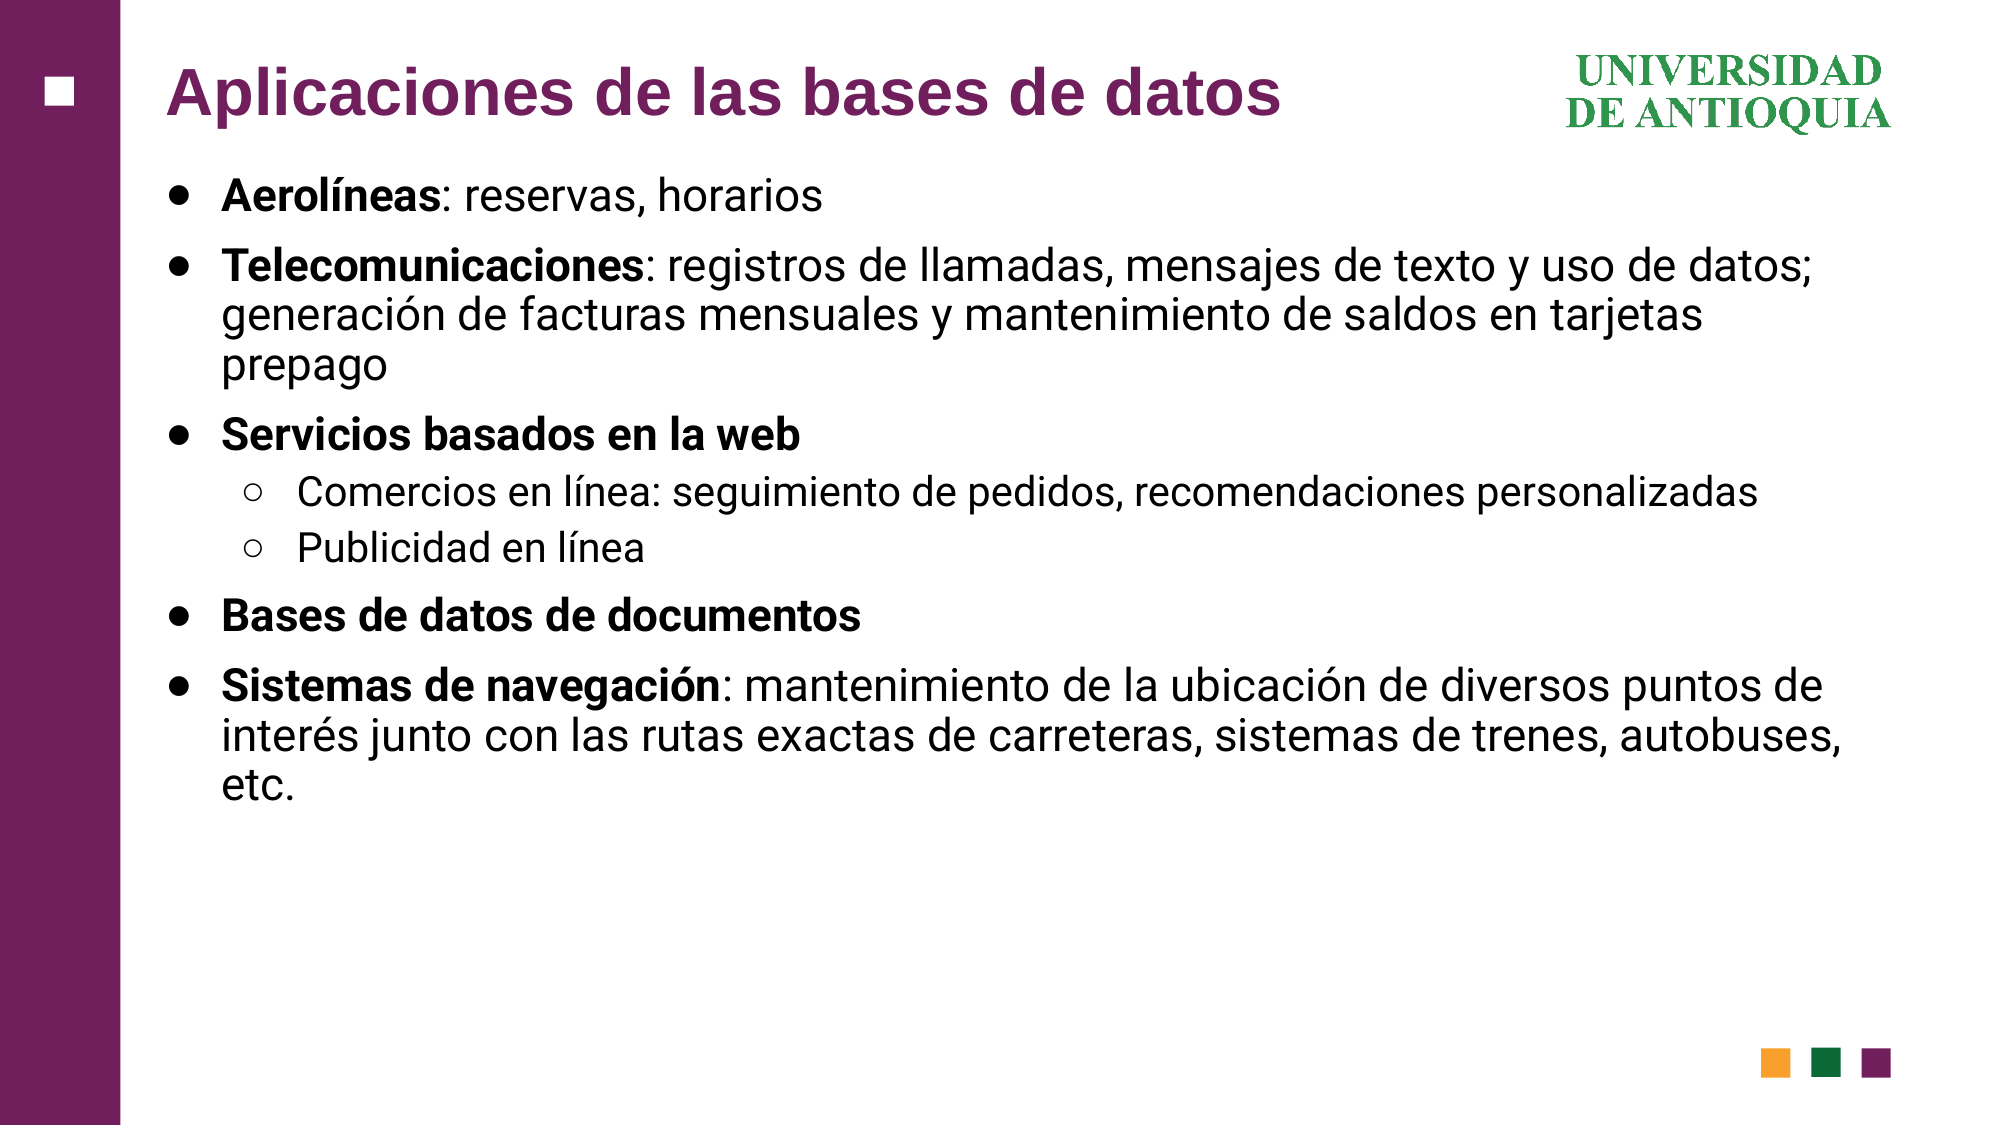

# Aplicaciones de las bases de datos
Aerolíneas: reservas, horarios
Telecomunicaciones: registros de llamadas, mensajes de texto y uso de datos; generación de facturas mensuales y mantenimiento de saldos en tarjetas prepago
Servicios basados en la web
Comercios en línea: seguimiento de pedidos, recomendaciones personalizadas
Publicidad en línea
Bases de datos de documentos
Sistemas de navegación: mantenimiento de la ubicación de diversos puntos de interés junto con las rutas exactas de carreteras, sistemas de trenes, autobuses, etc.